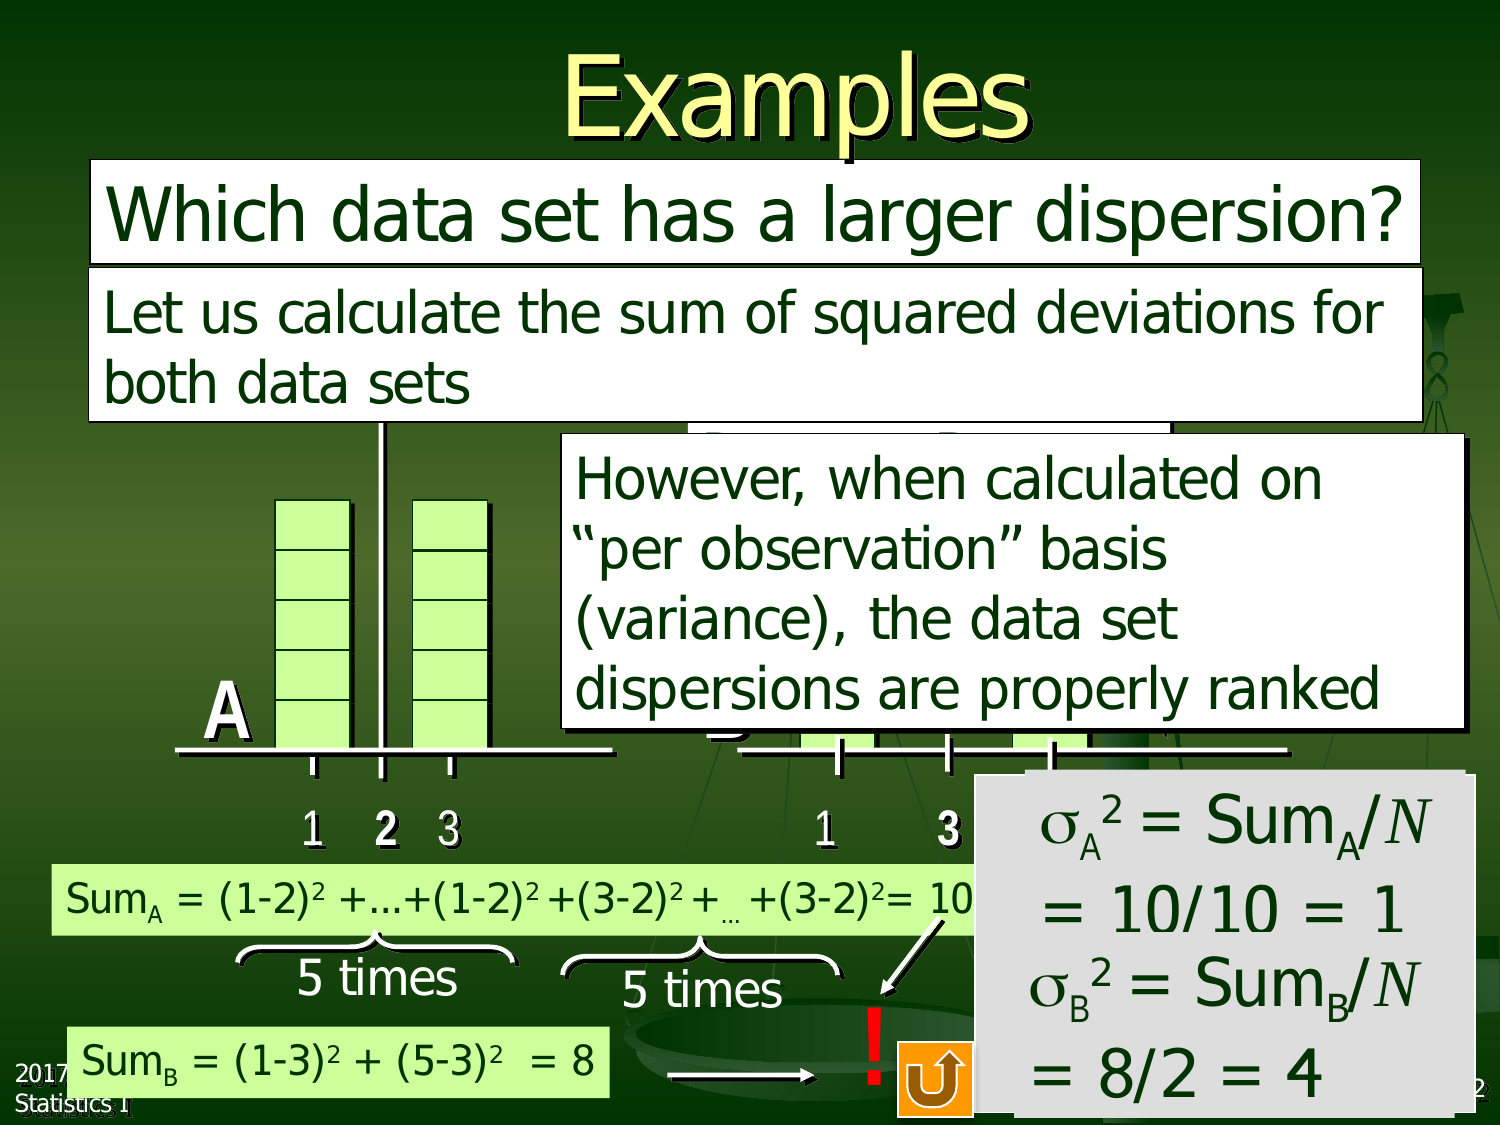

# Examples
Which data set has a larger dispersion?
Let us calculate the sum of squared deviations for both data sets

Data set B
is more dispersed
around the mean

However, when calculated on “per observation” basis (variance), the data set dispersions are properly ranked

A
B

σA2 = SumA/N
= 10/10 = 1

σB2 = SumB/N
= 8/2 = 4
1
2
3
1
3
5

SumA = (1-2)2 +…+(1-2)2 +(3-2)2 +… +(3-2)2= 10

5 times
5 times
!
SumB = (1-3)2 + (5-3)2  = 8

2017/9/27
Statistics I
142